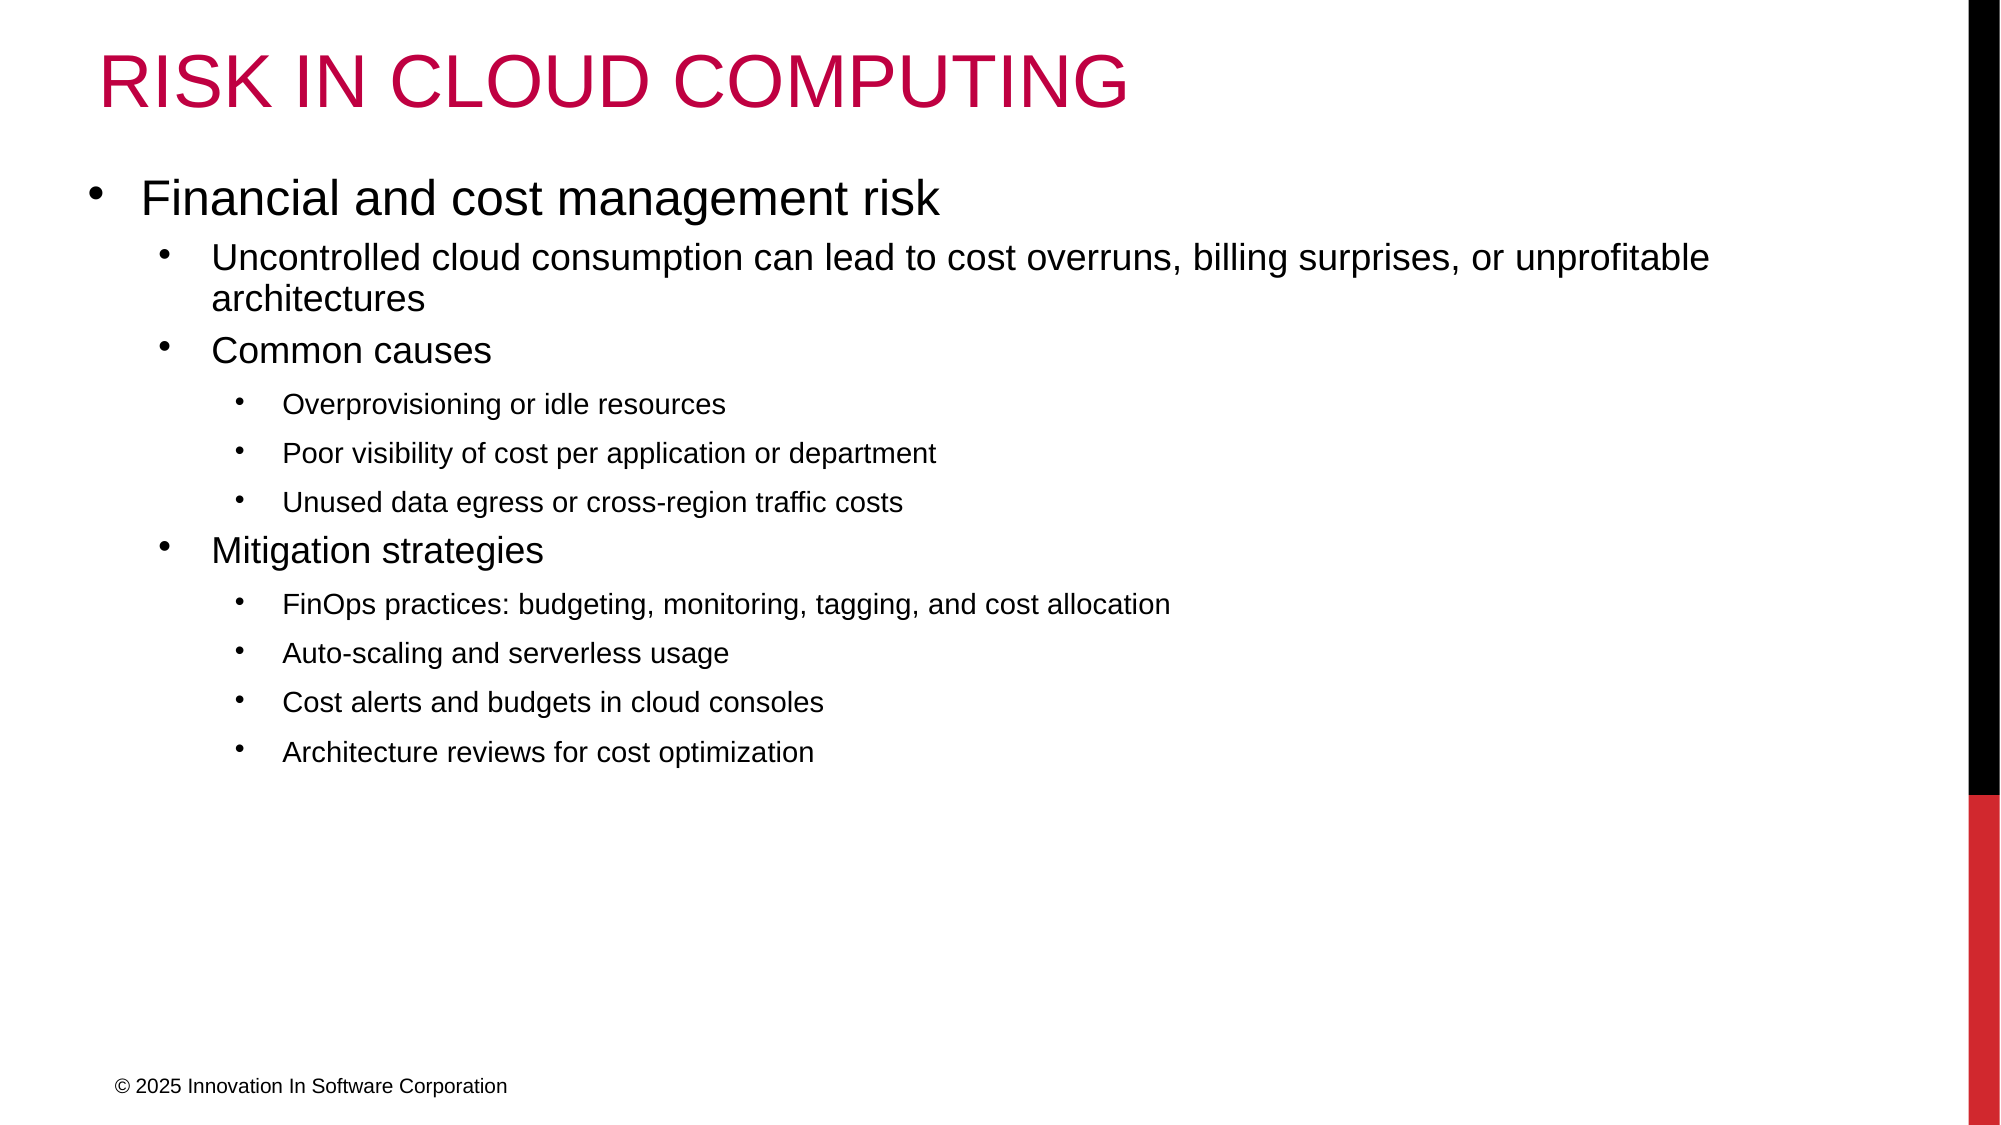

# Risk in Cloud Computing
Financial and cost management risk
Uncontrolled cloud consumption can lead to cost overruns, billing surprises, or unprofitable architectures
Common causes
Overprovisioning or idle resources
Poor visibility of cost per application or department
Unused data egress or cross-region traffic costs
Mitigation strategies
FinOps practices: budgeting, monitoring, tagging, and cost allocation
Auto-scaling and serverless usage
Cost alerts and budgets in cloud consoles
Architecture reviews for cost optimization
© 2025 Innovation In Software Corporation